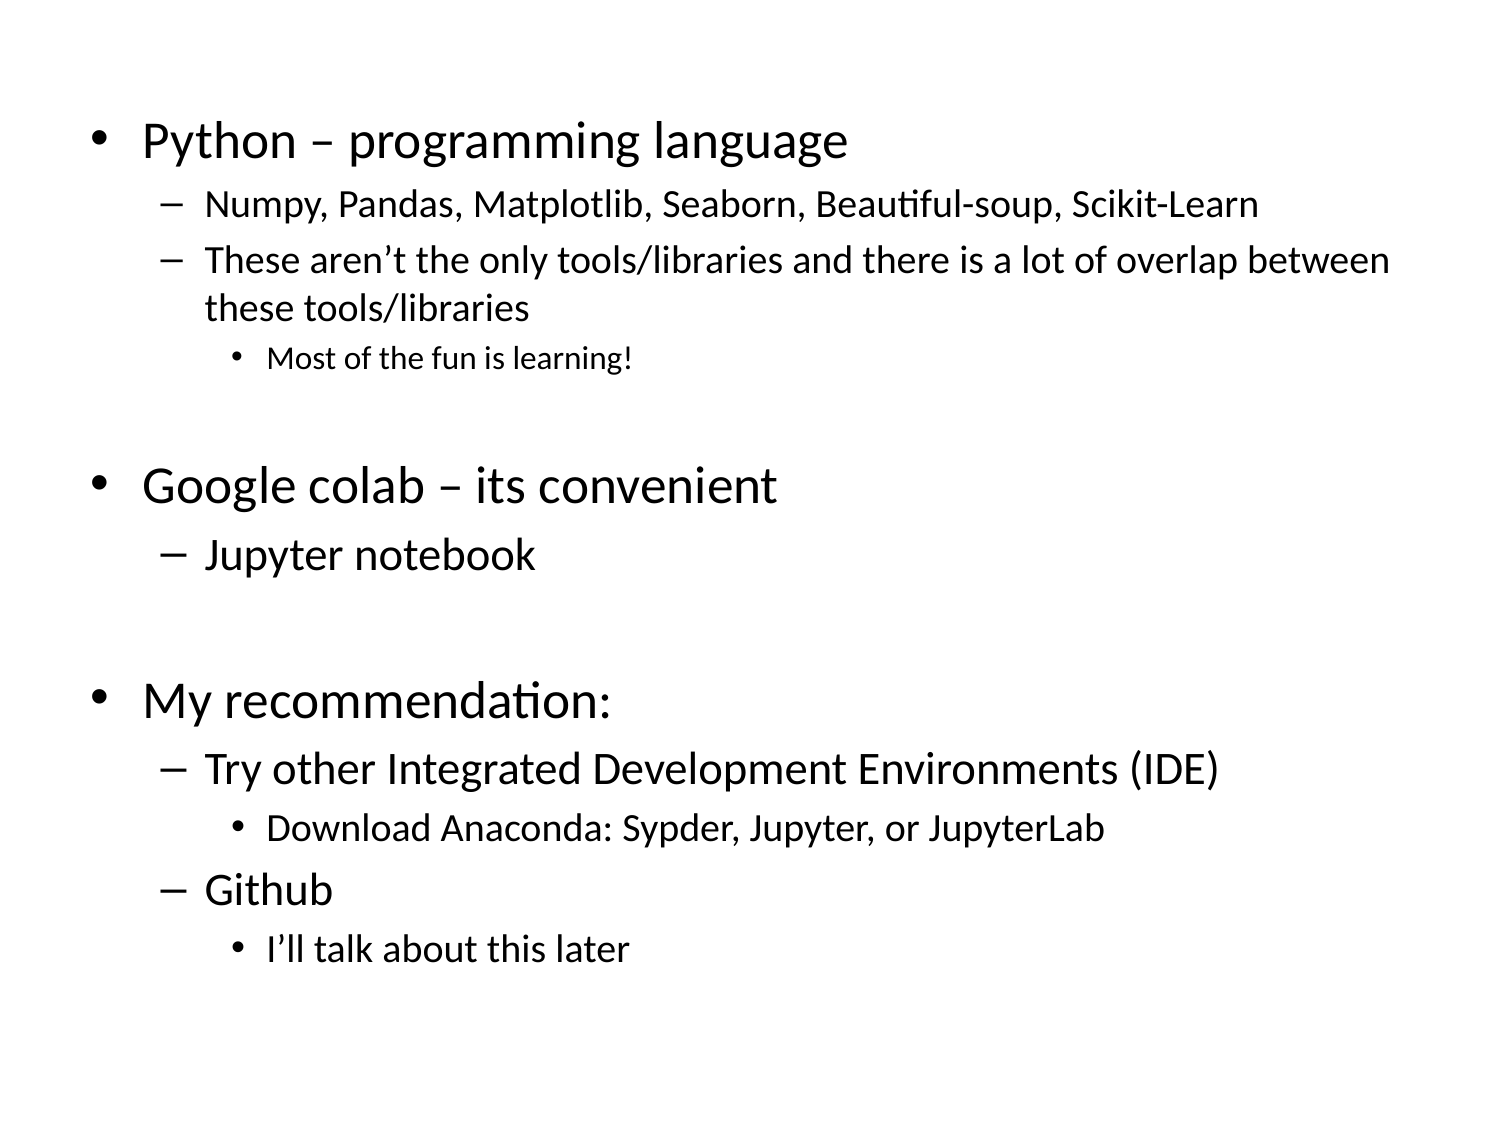

Python – programming language
Numpy, Pandas, Matplotlib, Seaborn, Beautiful-soup, Scikit-Learn
These aren’t the only tools/libraries and there is a lot of overlap between these tools/libraries
Most of the fun is learning!

Google colab – its convenient
Jupyter notebook

My recommendation:
Try other Integrated Development Environments (IDE)
Download Anaconda: Sypder, Jupyter, or JupyterLab
Github
I’ll talk about this later